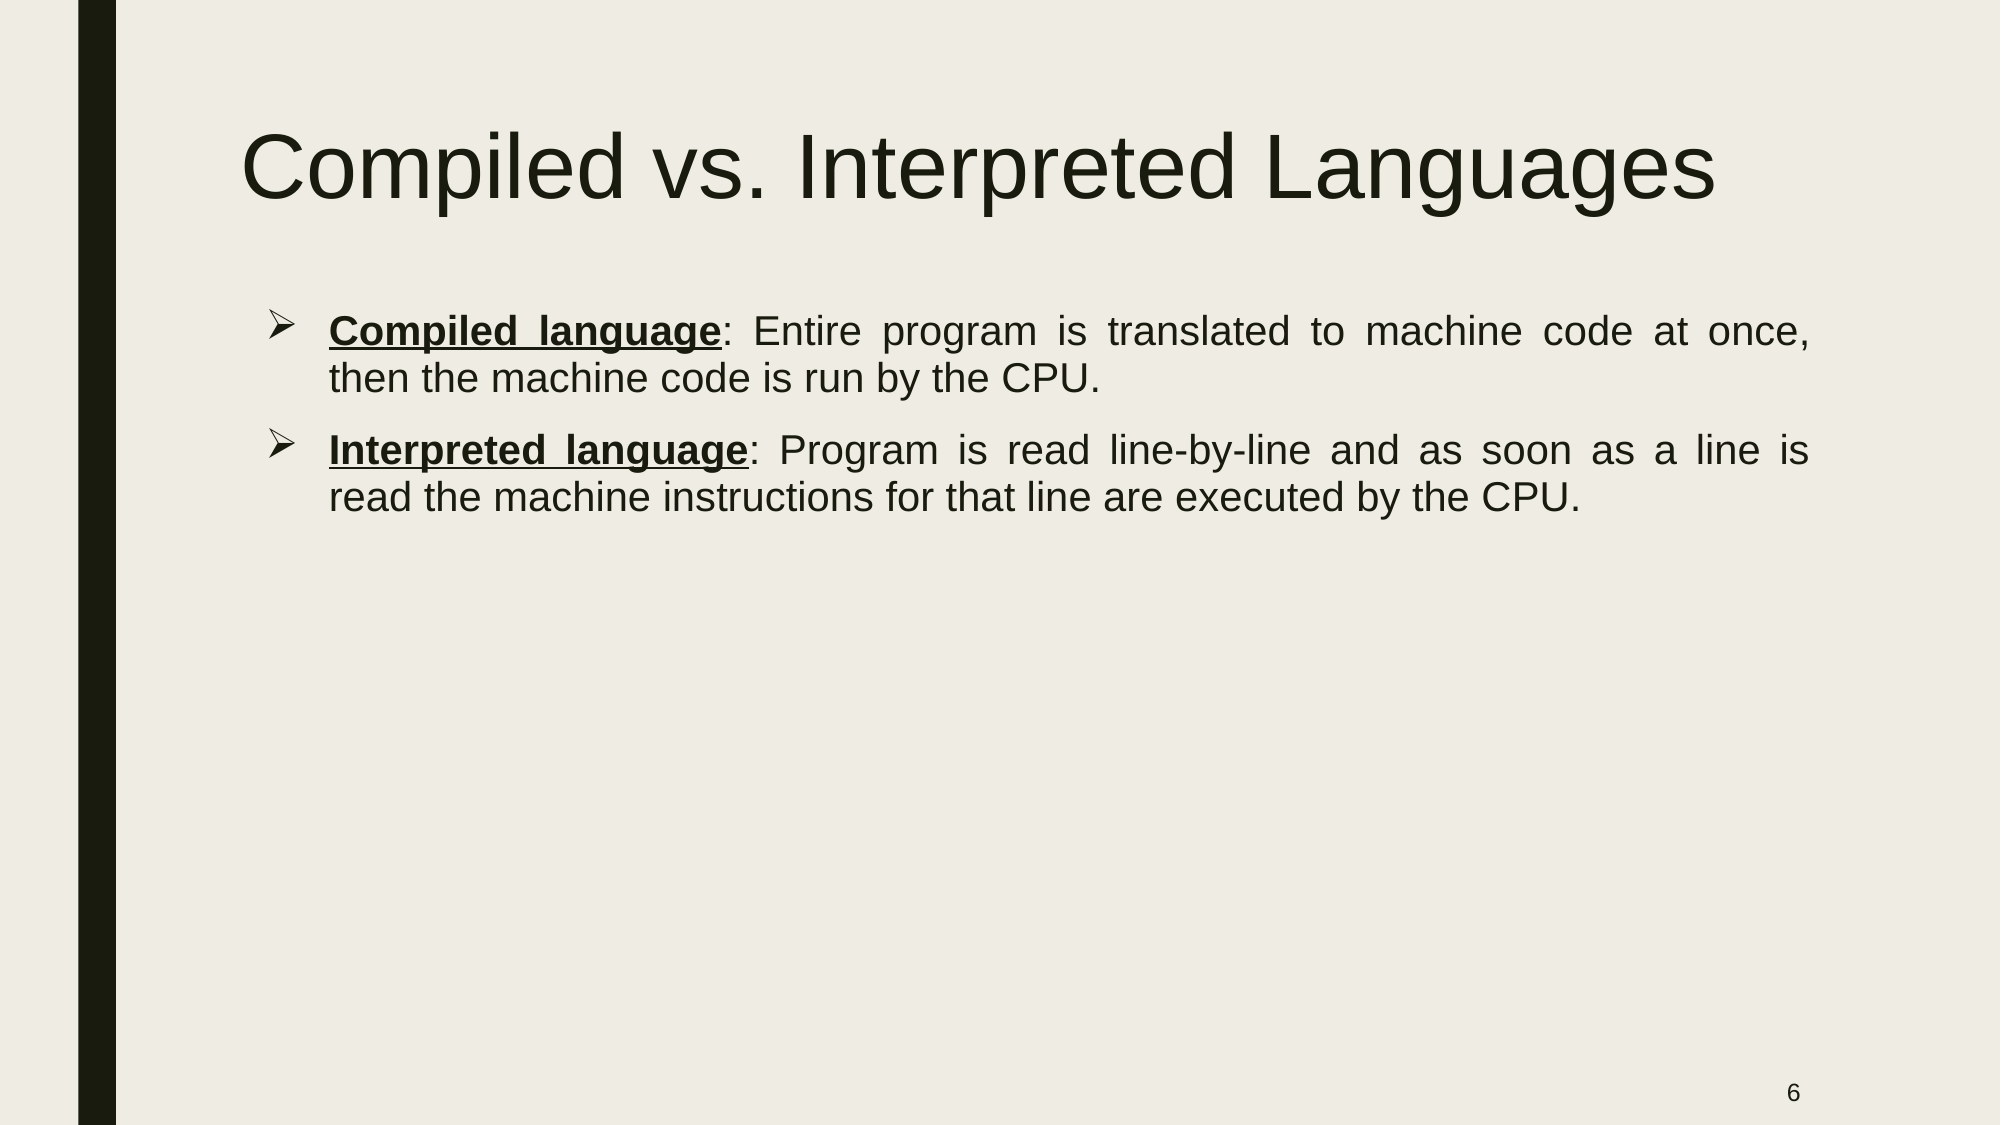

# Compiled vs. Interpreted Languages
Compiled language: Entire program is translated to machine code at once, then the machine code is run by the CPU.
Interpreted language: Program is read line-by-line and as soon as a line is read the machine instructions for that line are executed by the CPU.
6